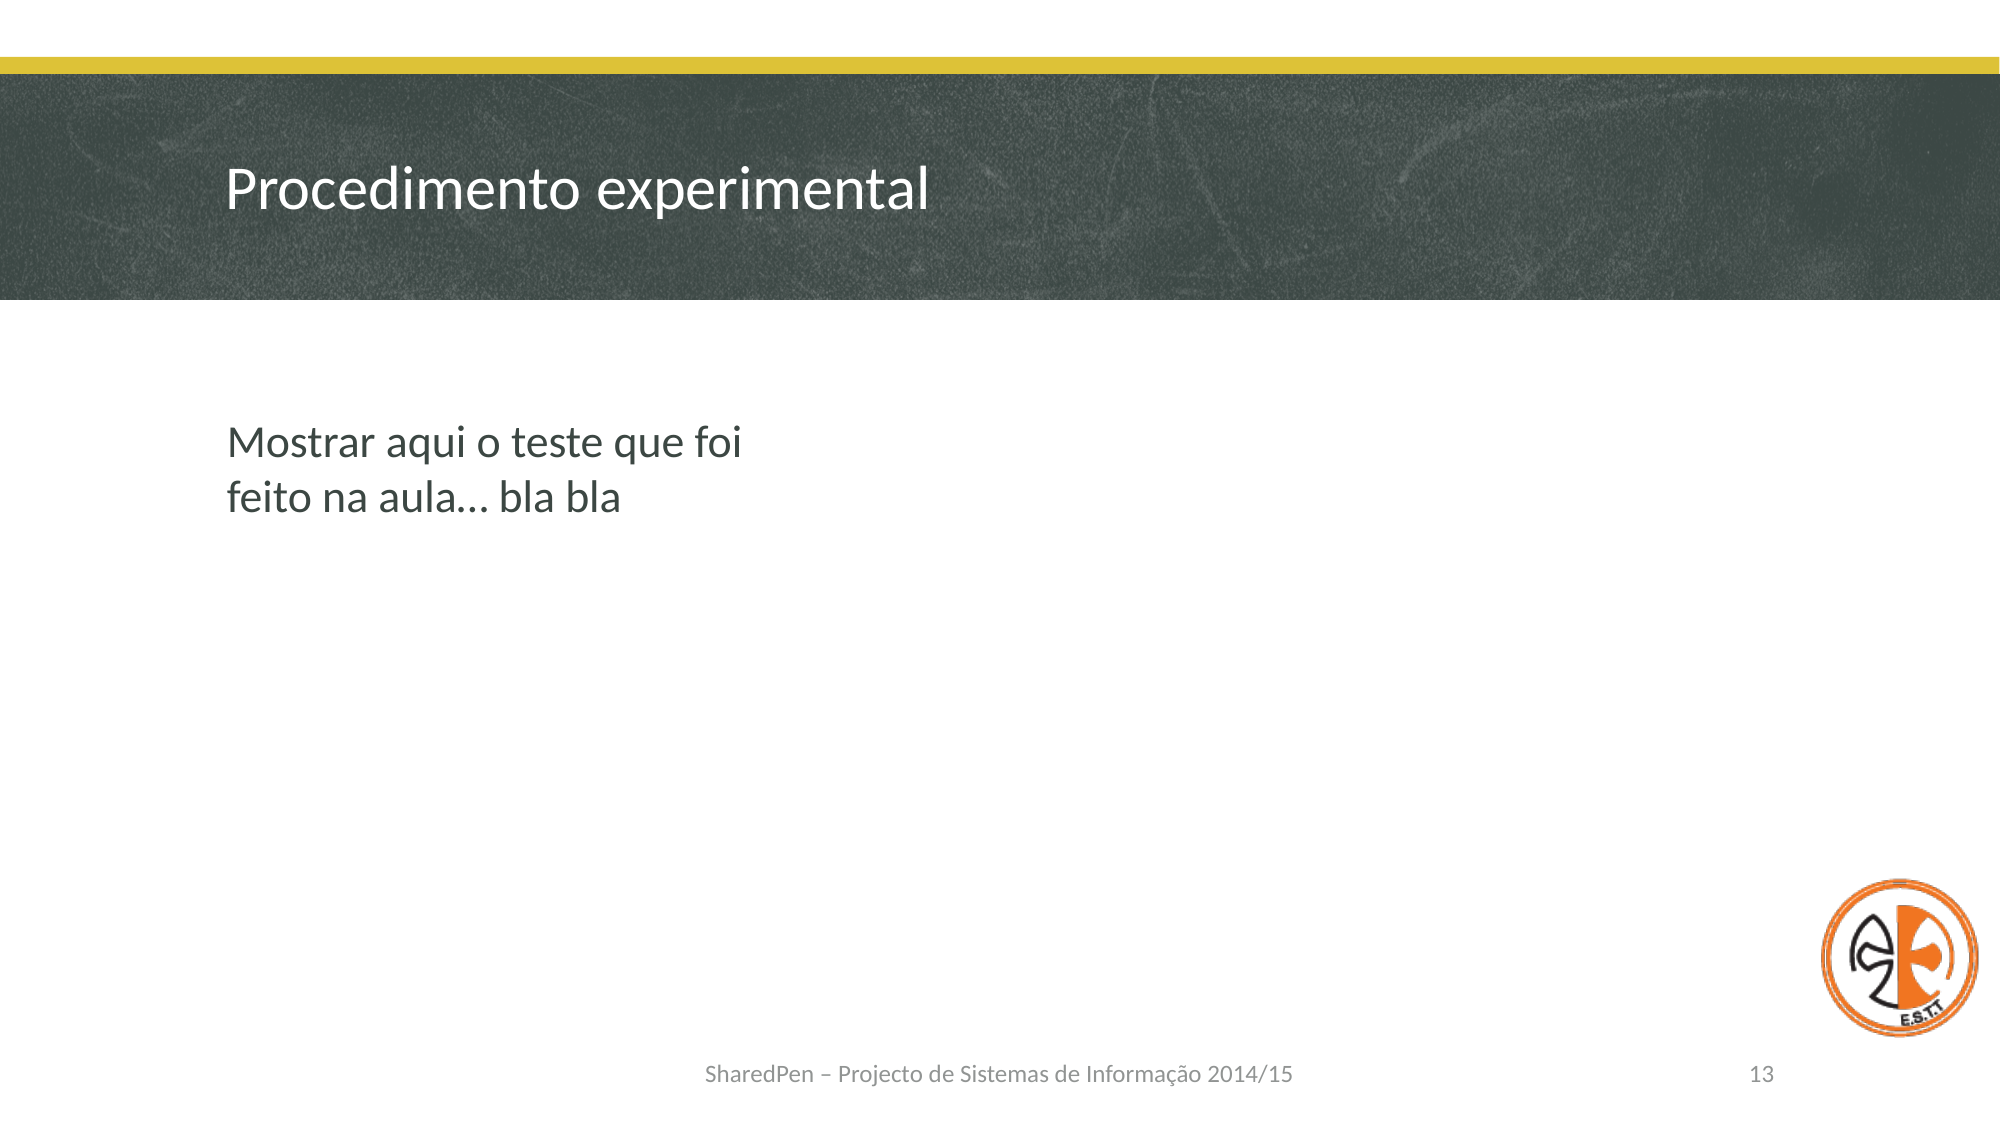

# Procedimento experimental
Mostrar aqui o teste que foi feito na aula… bla bla

SharedPen – Projecto de Sistemas de Informação 2014/15
13